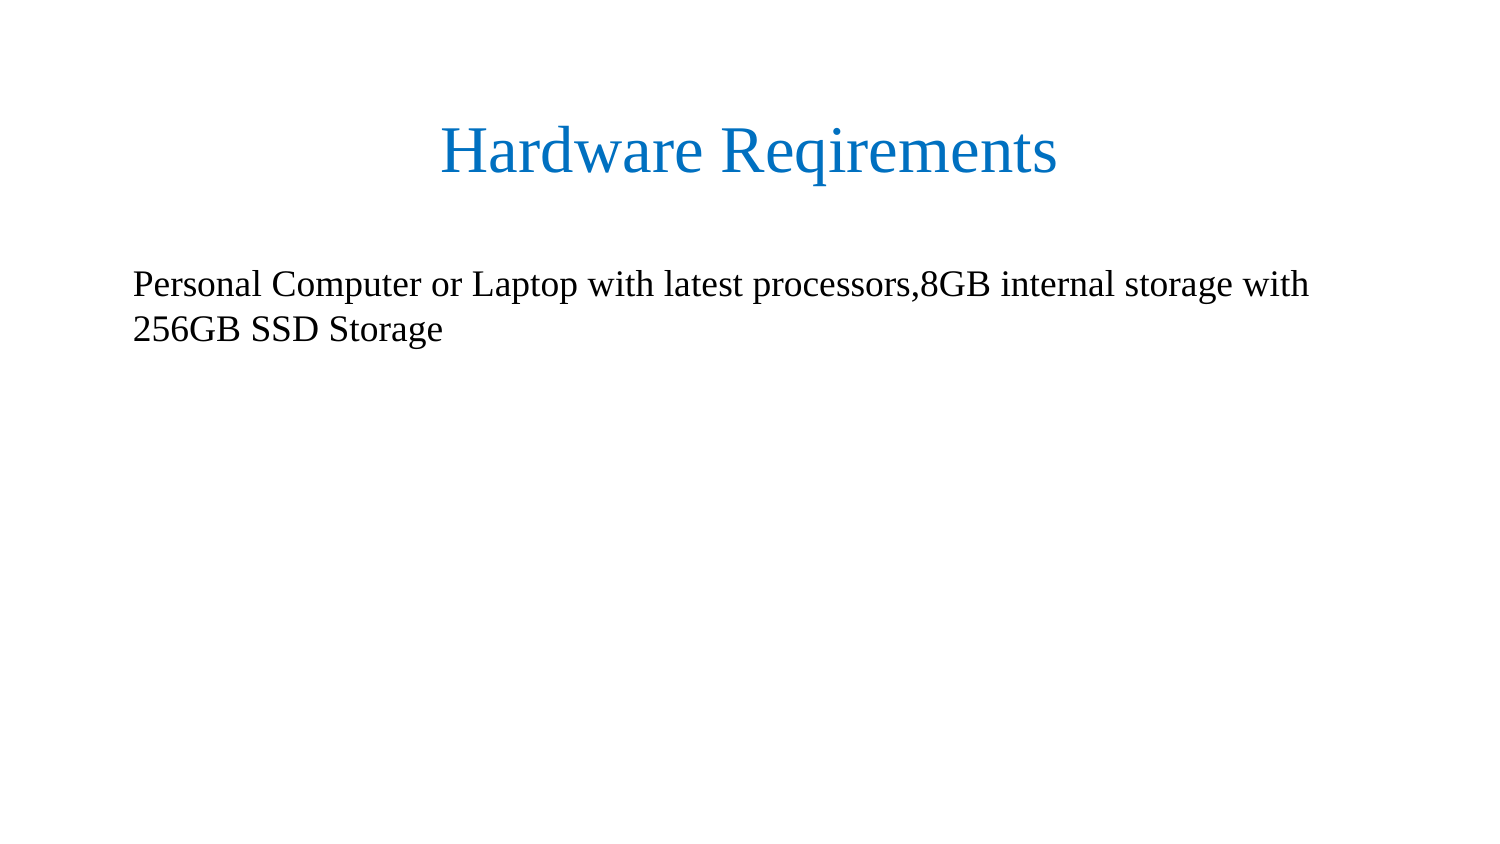

# Hardware Reqirements
Personal Computer or Laptop with latest processors,8GB internal storage with  256GB SSD Storage